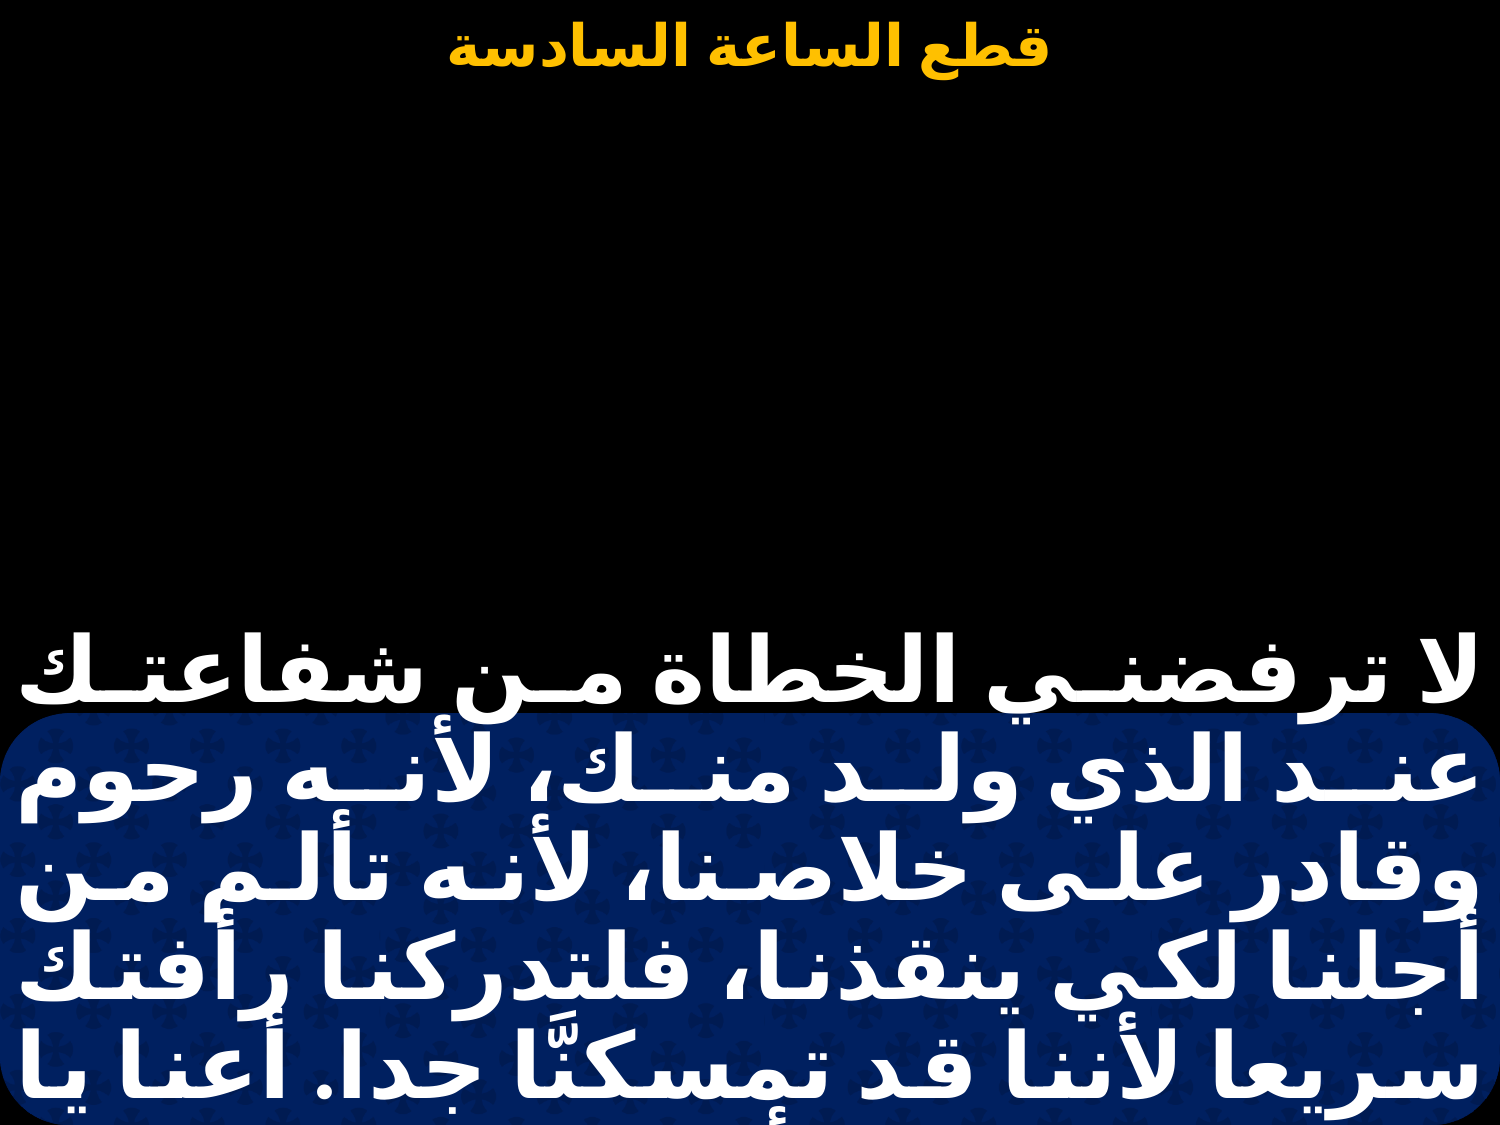

#
لا ترفضني الخطاة من شفاعتك عند الذي ولد منك، لأنه رحوم وقادر على خلاصنا، لأنه تألم من أجلنا لكي ينقذنا، فلتدركنا رأفتك سريعا لأننا قد تمسكنَّا جدا. أعنا يا الله مخلصنا من أجل مجد اسمك.